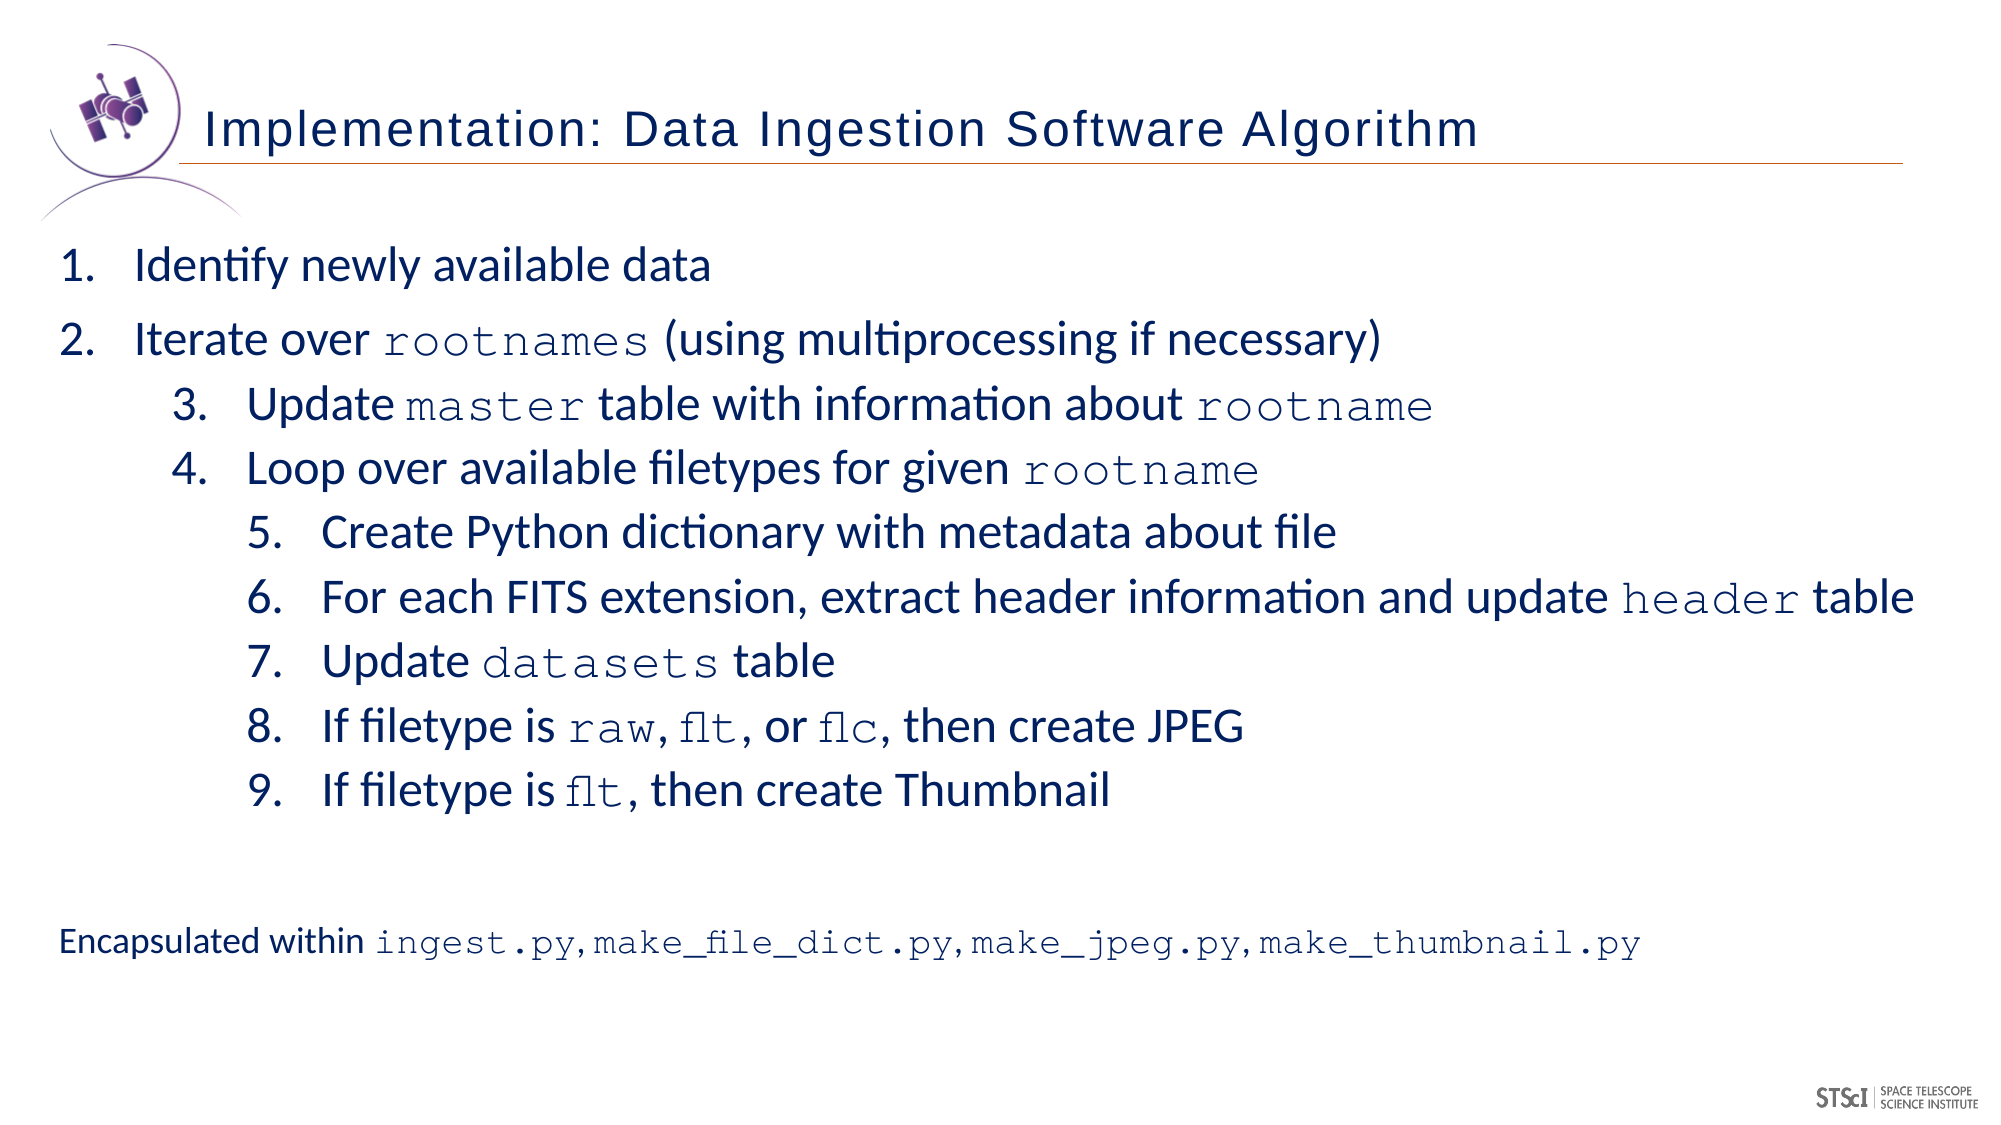

# Implementation: Data Ingestion Software Algorithm
Identify newly available data
Iterate over rootnames (using multiprocessing if necessary)
Update master table with information about rootname
Loop over available filetypes for given rootname
Create Python dictionary with metadata about file
For each FITS extension, extract header information and update header table
Update datasets table
If filetype is raw, flt, or flc, then create JPEG
If filetype is flt, then create Thumbnail

Encapsulated within ingest.py, make_file_dict.py, make_jpeg.py, make_thumbnail.py